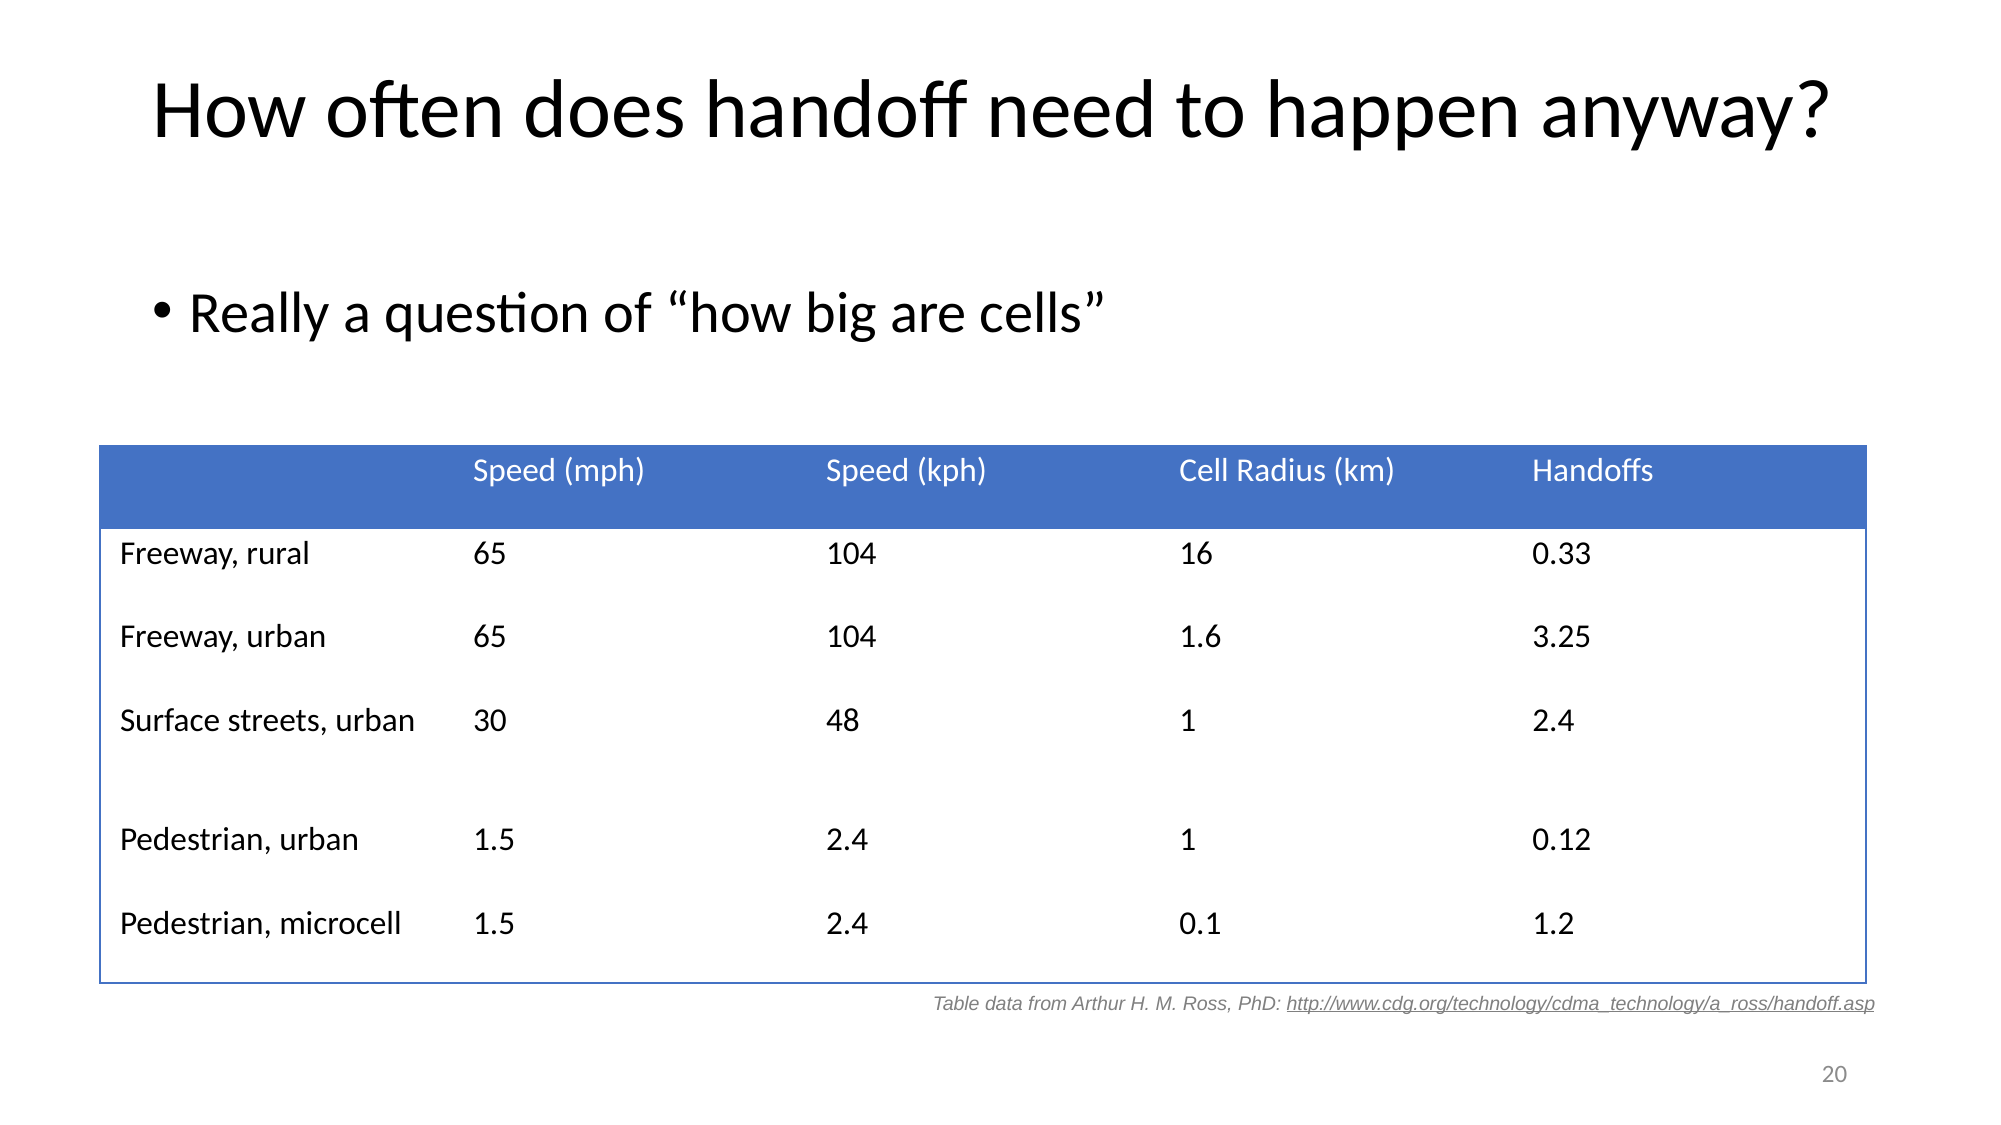

# How often does handoff need to happen anyway?
Really a question of “how big are cells”

A back-of-envelope answer for “Handoffs per 3-minute call”:
|  | Speed (mph) | Speed (kph) | Cell Radius (km) | Handoffs |
| --- | --- | --- | --- | --- |
| Freeway, rural | 65 | 104 | 16 | 0.33 |
| Freeway, urban | 65 | 104 | 1.6 | 3.25 |
| Surface streets, urban | 30 | 48 | 1 | 2.4 |
| Pedestrian, urban | 1.5 | 2.4 | 1 | 0.12 |
| Pedestrian, microcell | 1.5 | 2.4 | 0.1 | 1.2 |
Table data from Arthur H. M. Ross, PhD: http://www.cdg.org/technology/cdma_technology/a_ross/handoff.asp
20